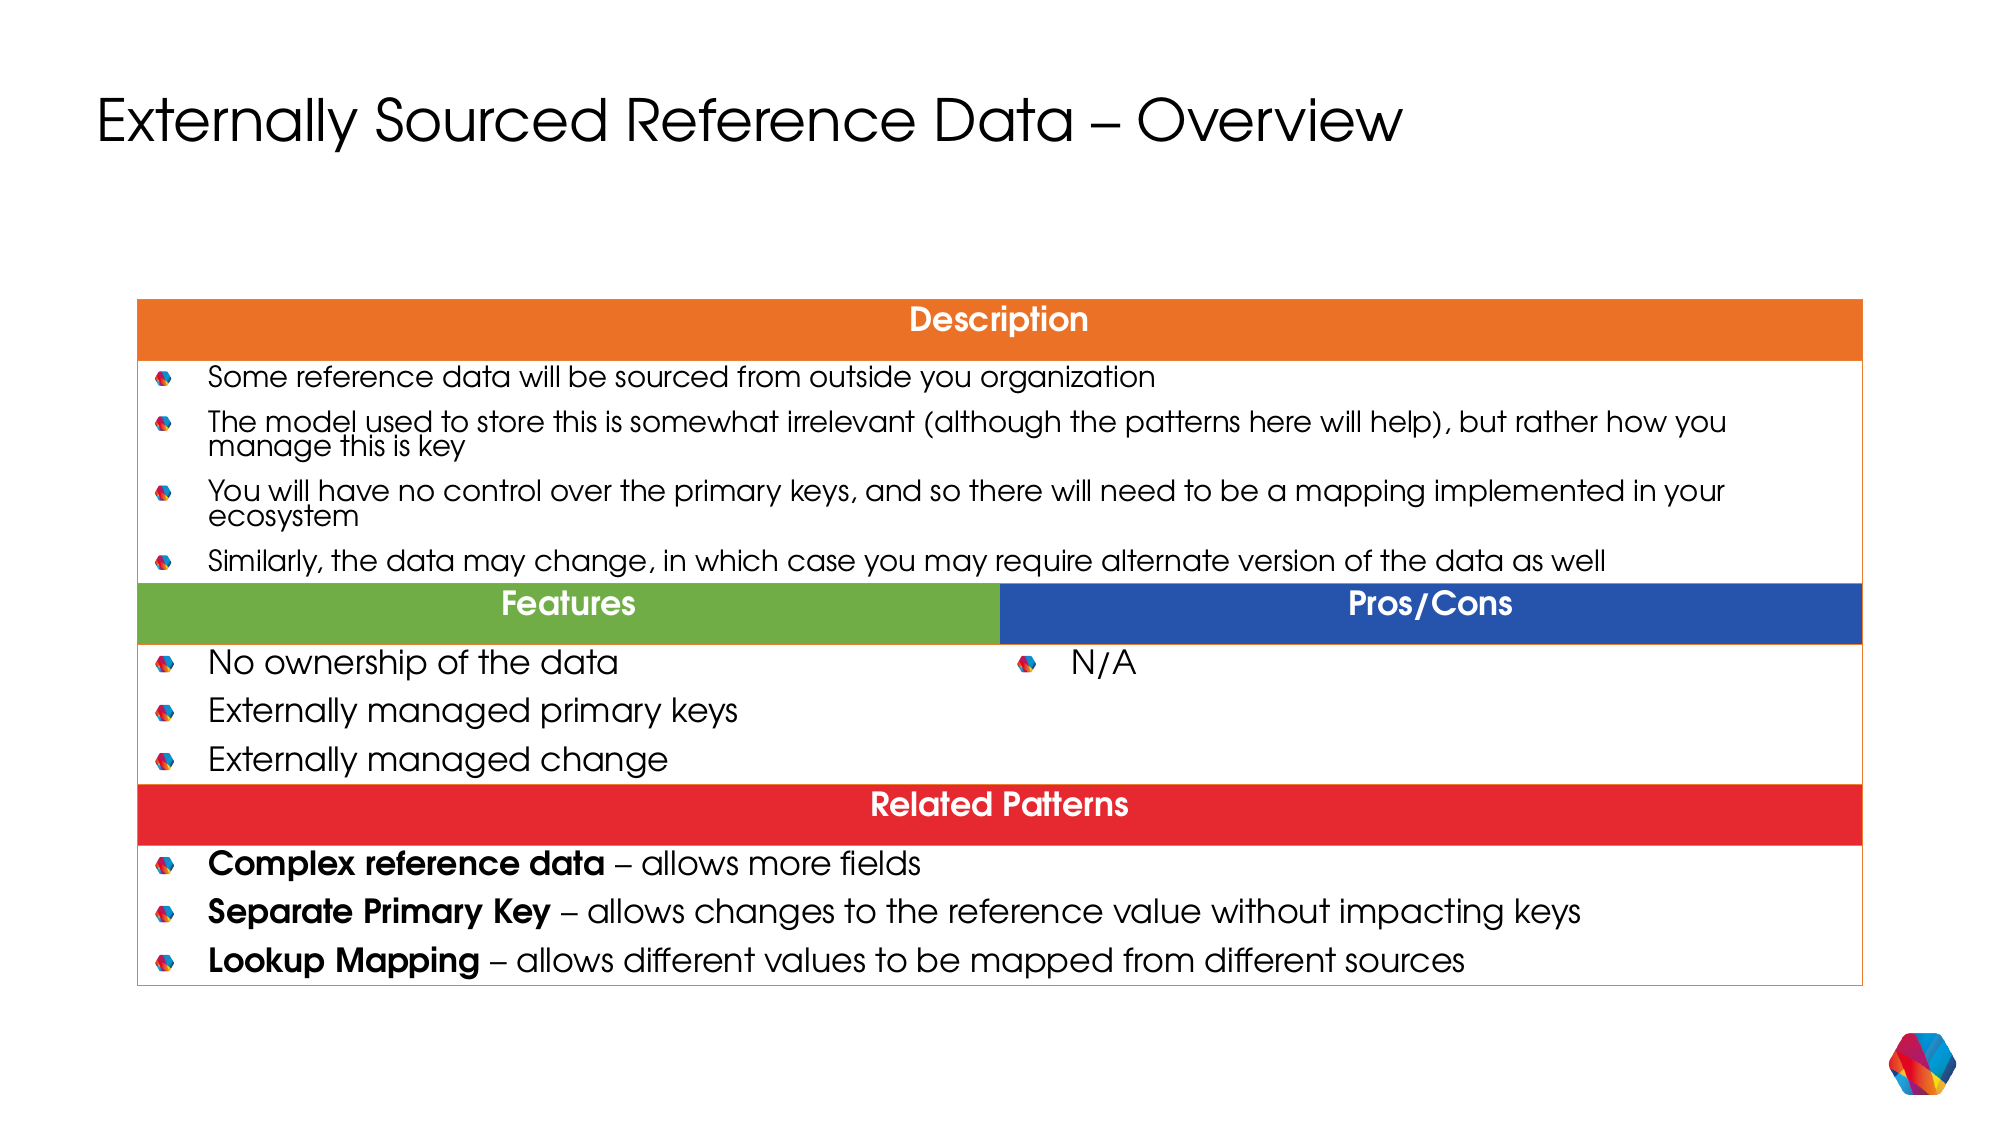

Externally Sourced Reference Data – Overview
| Description |  |
| --- | --- |
| Some reference data will be sourced from outside you organization The model used to store this is somewhat irrelevant (although the patterns here will help), but rather how you manage this is key You will have no control over the primary keys, and so there will need to be a mapping implemented in your ecosystem Similarly, the data may change, in which case you may require alternate version of the data as well |  |
| Features | Pros/Cons |
| No ownership of the data Externally managed primary keys Externally managed change | N/A |
| Related Patterns |  |
| Complex reference data – allows more fields Separate Primary Key – allows changes to the reference value without impacting keys Lookup Mapping – allows different values to be mapped from different sources |  |